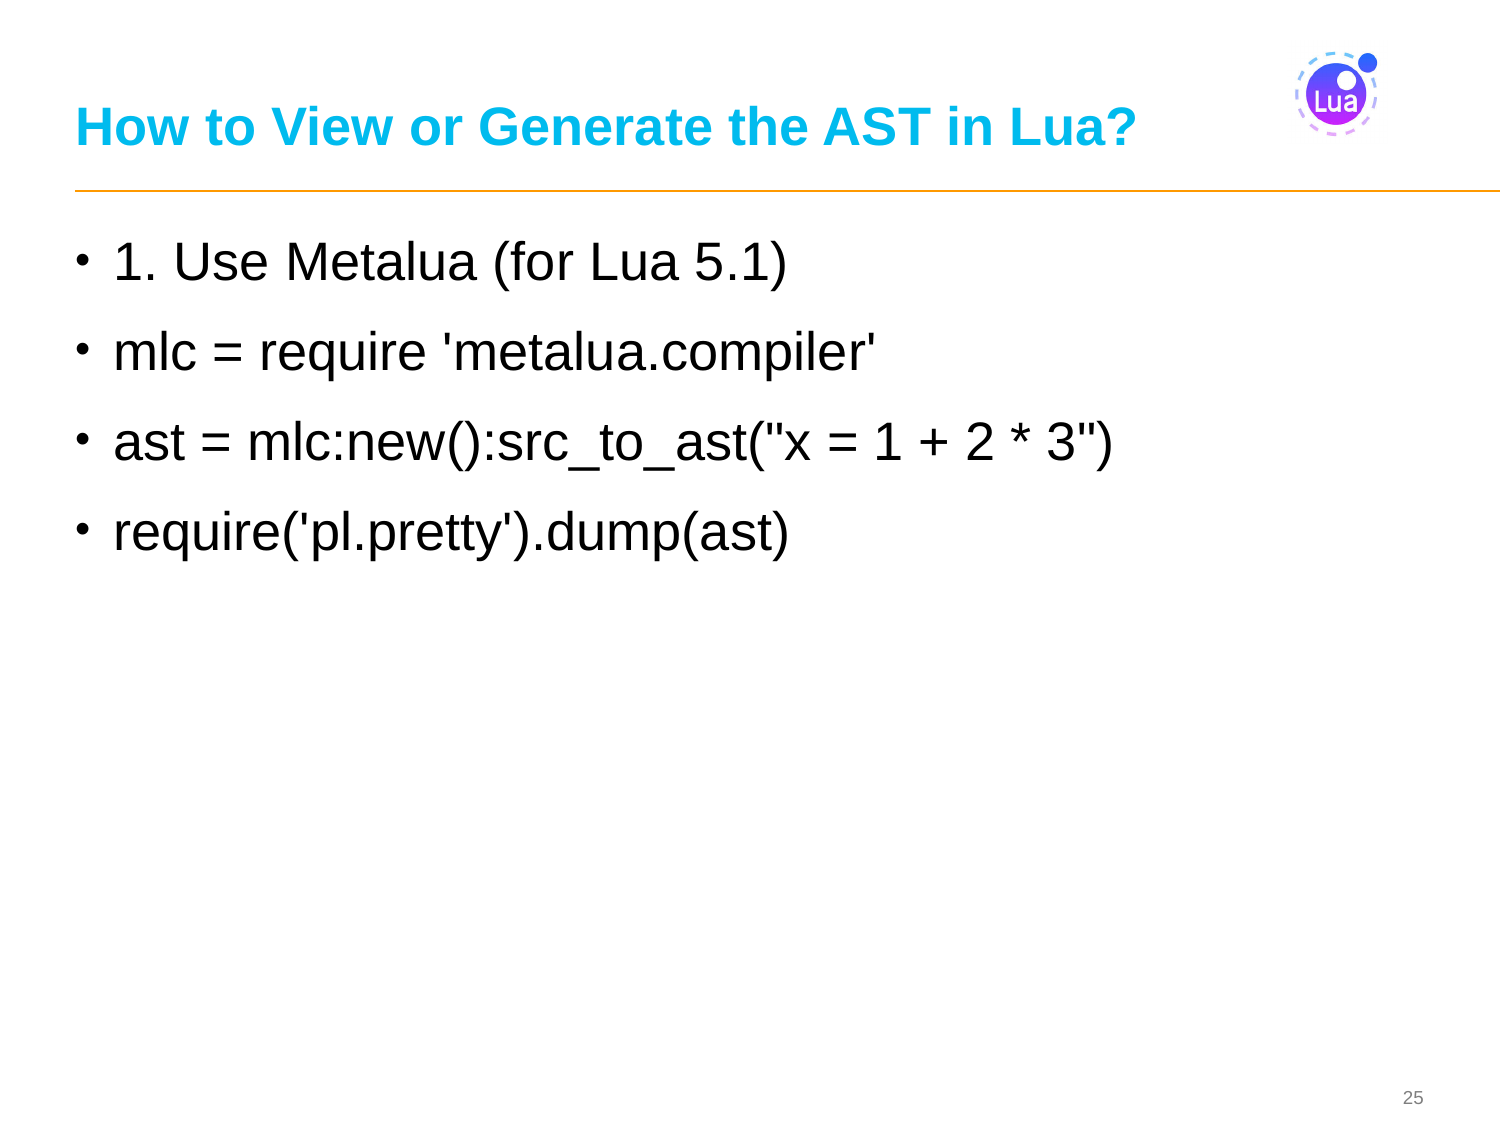

# How to View or Generate the AST in Lua?
1. Use Metalua (for Lua 5.1)
mlc = require 'metalua.compiler'
ast = mlc:new():src_to_ast("x = 1 + 2 * 3")
require('pl.pretty').dump(ast)